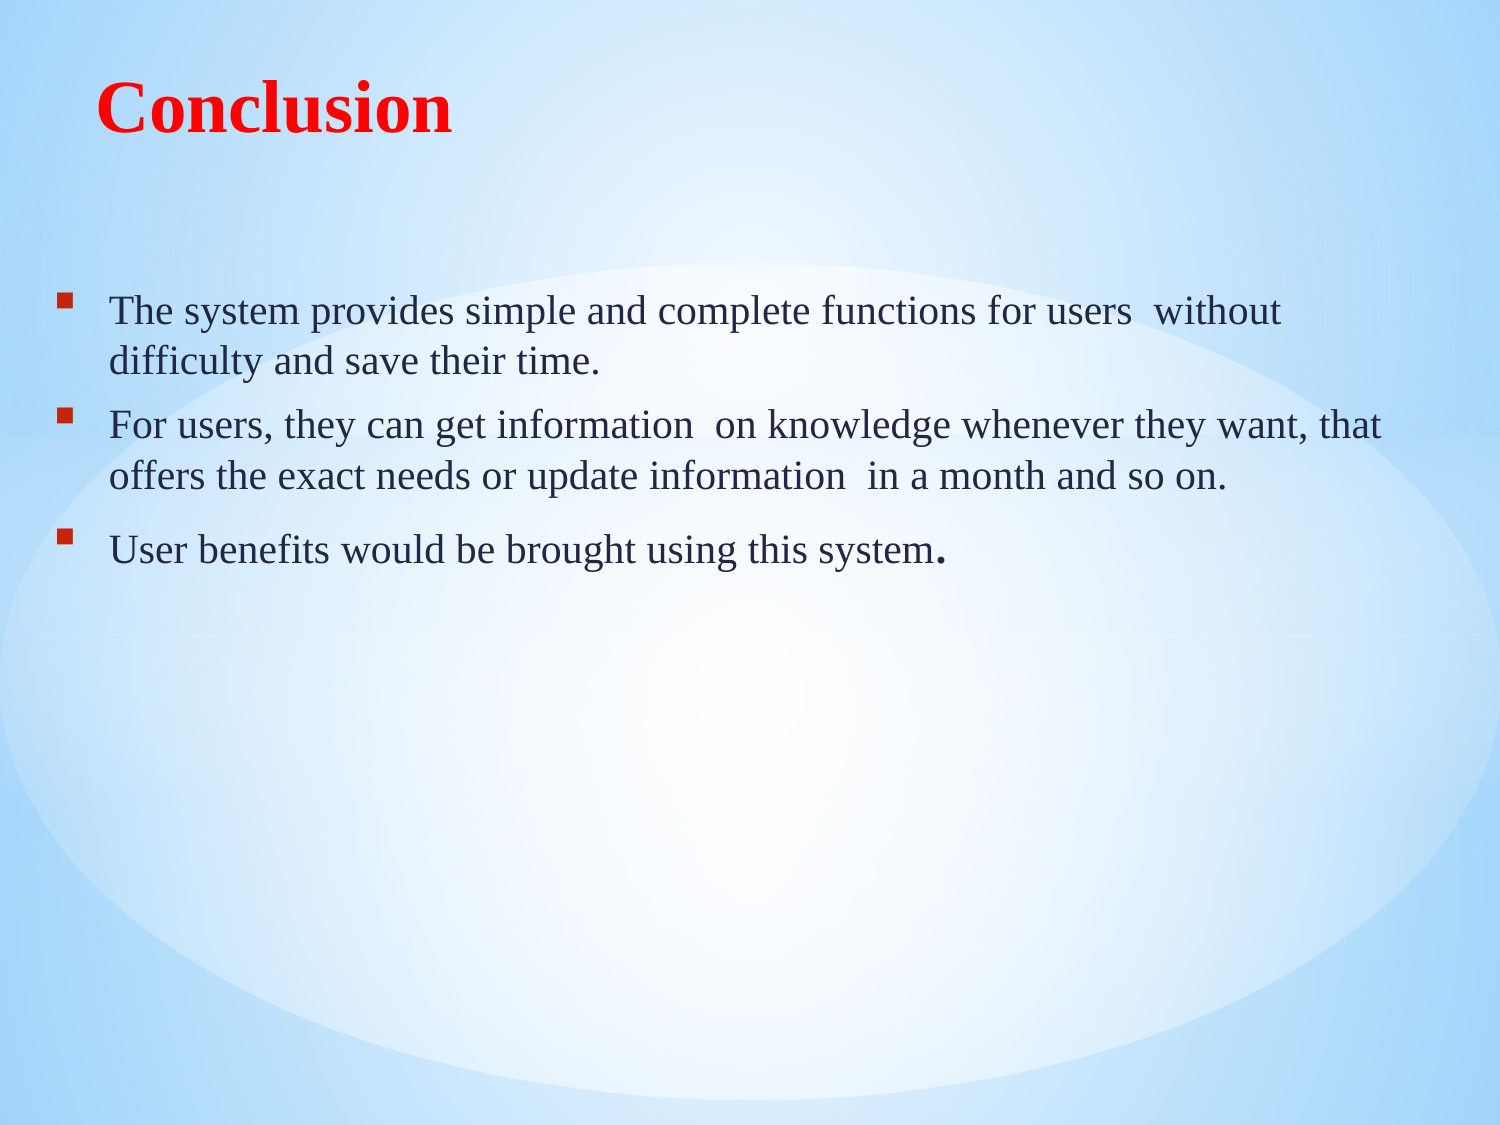

# Conclusion
The system provides simple and complete functions for users  without difficulty and save their time.
For users, they can get information  on knowledge whenever they want, that offers the exact needs or update information  in a month and so on.
User benefits would be brought using this system.